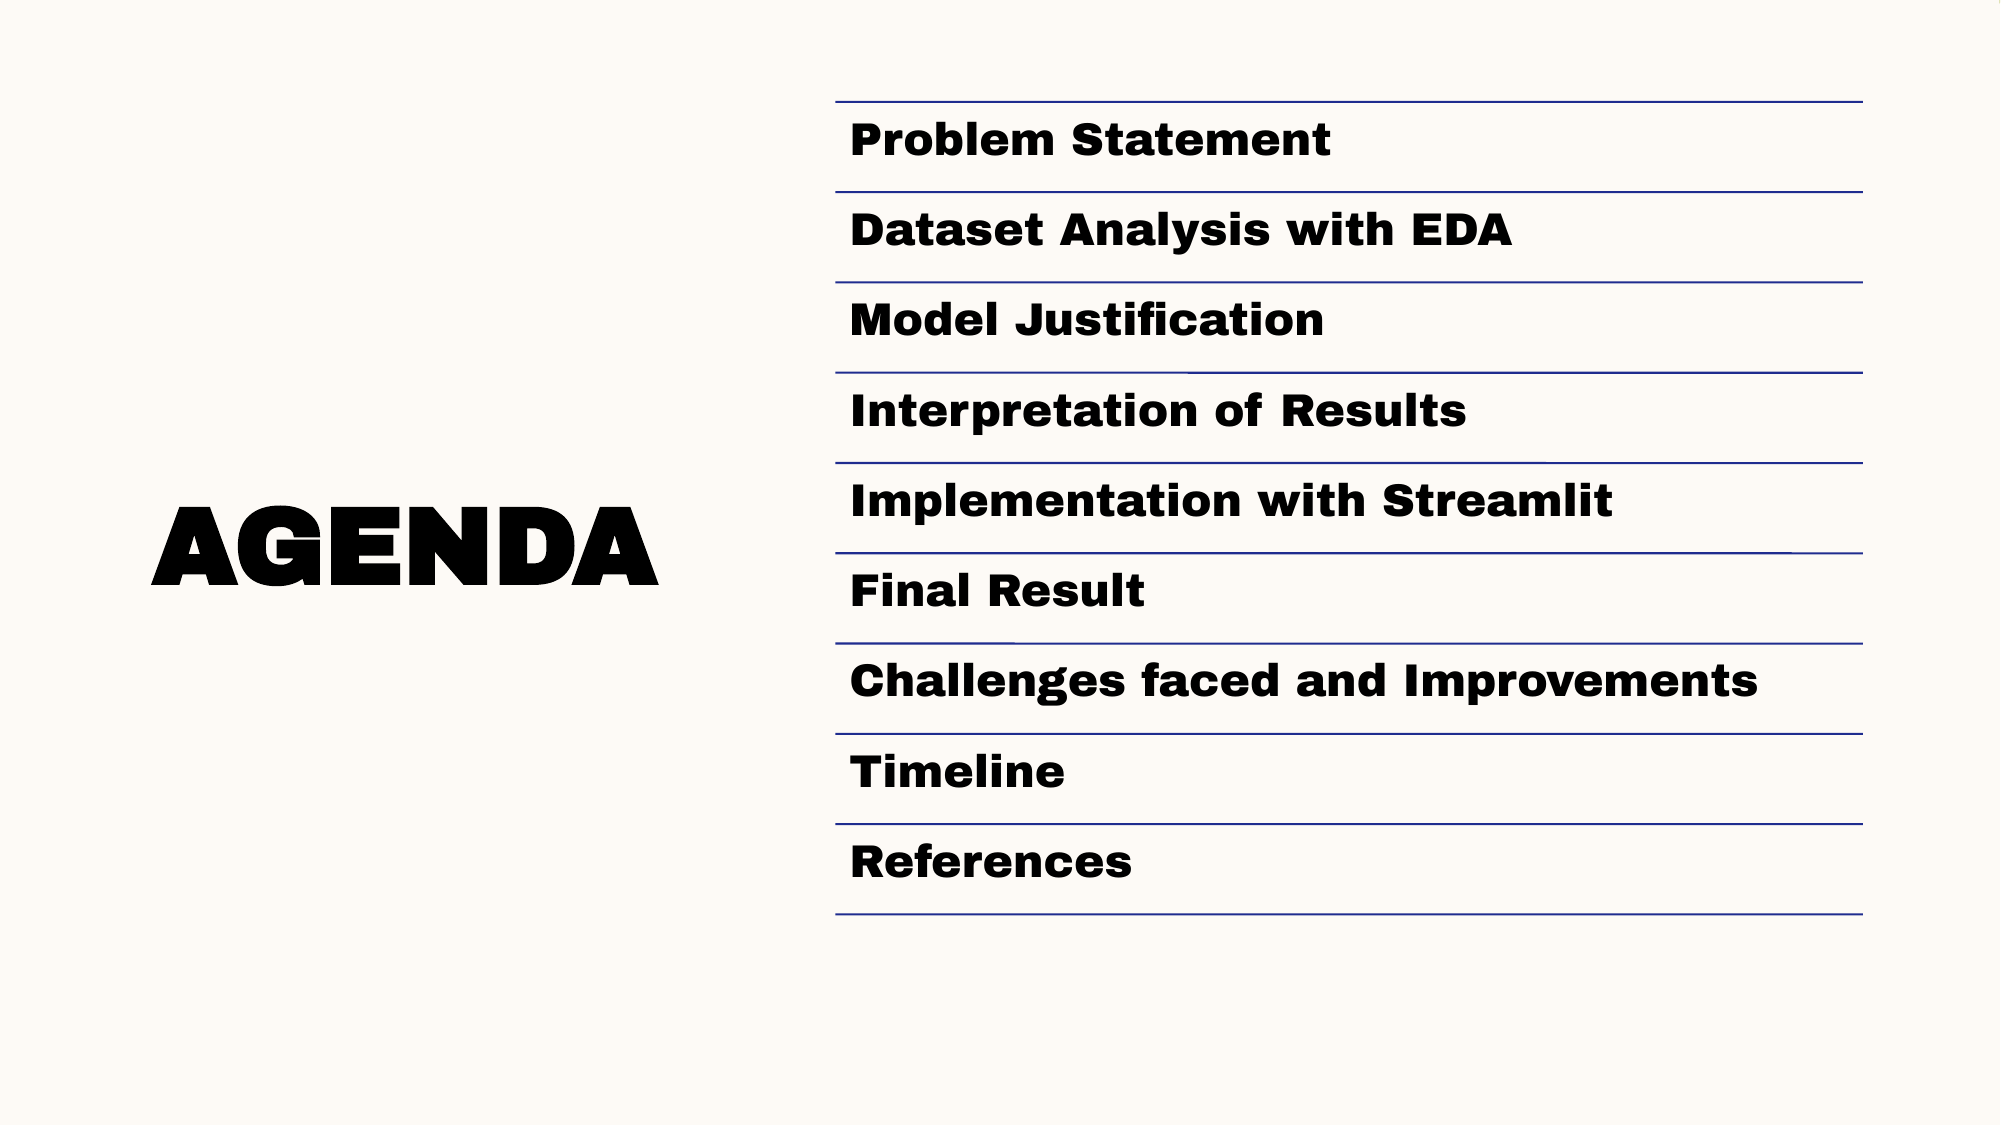

# AGENDA
Problem Statement
Dataset Analysis with EDA
Model Justification
​Interpretation of Results
Implementation with Streamlit
Final Result
Challenges faced and Improvements
Timeline
References